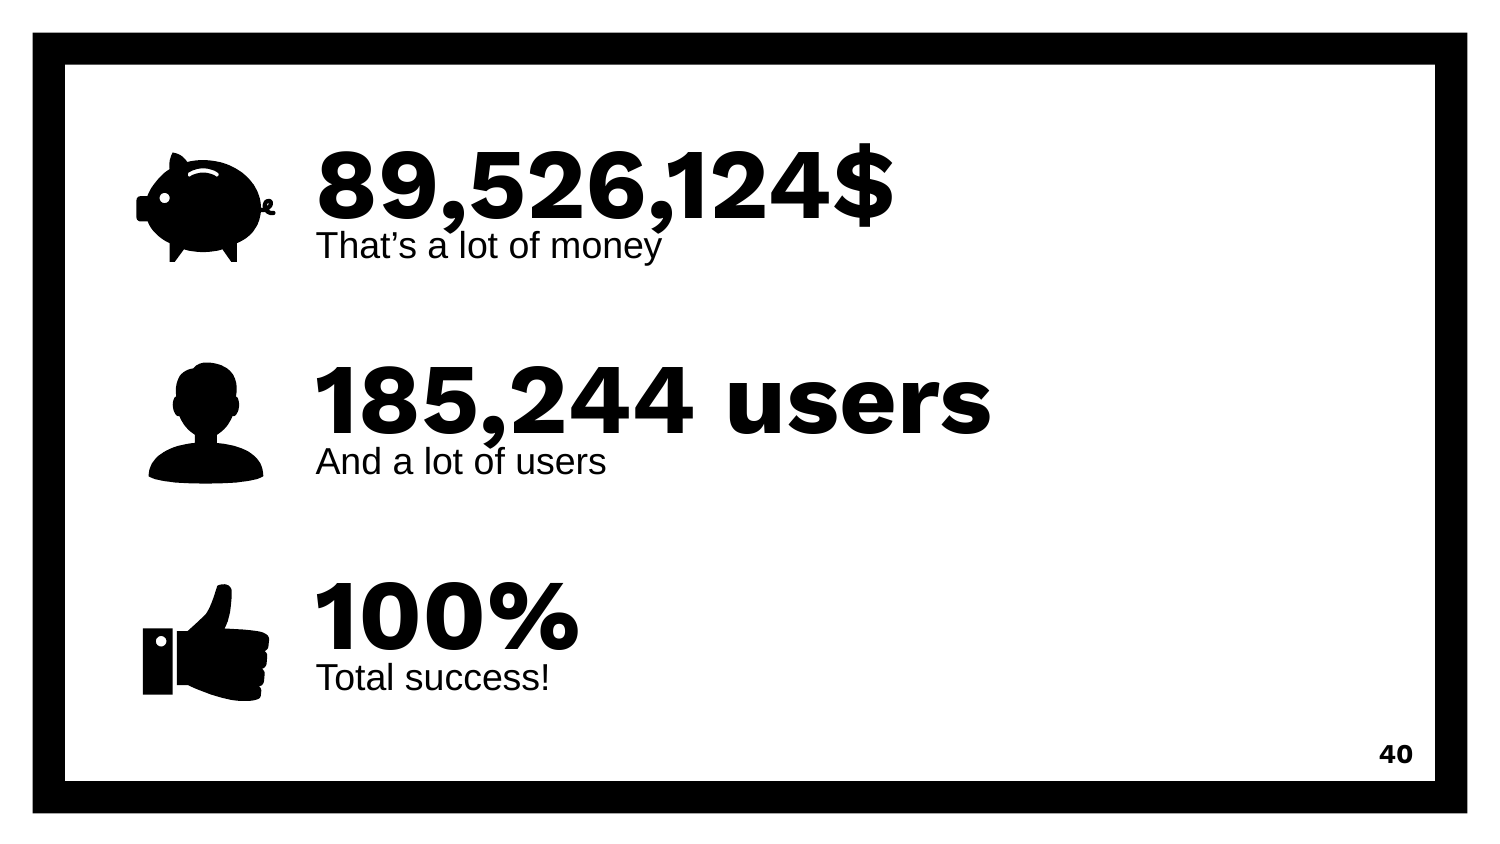

89,526,124$

That’s a lot of money
185,244 users

And a lot of users
100%

Total success!
40